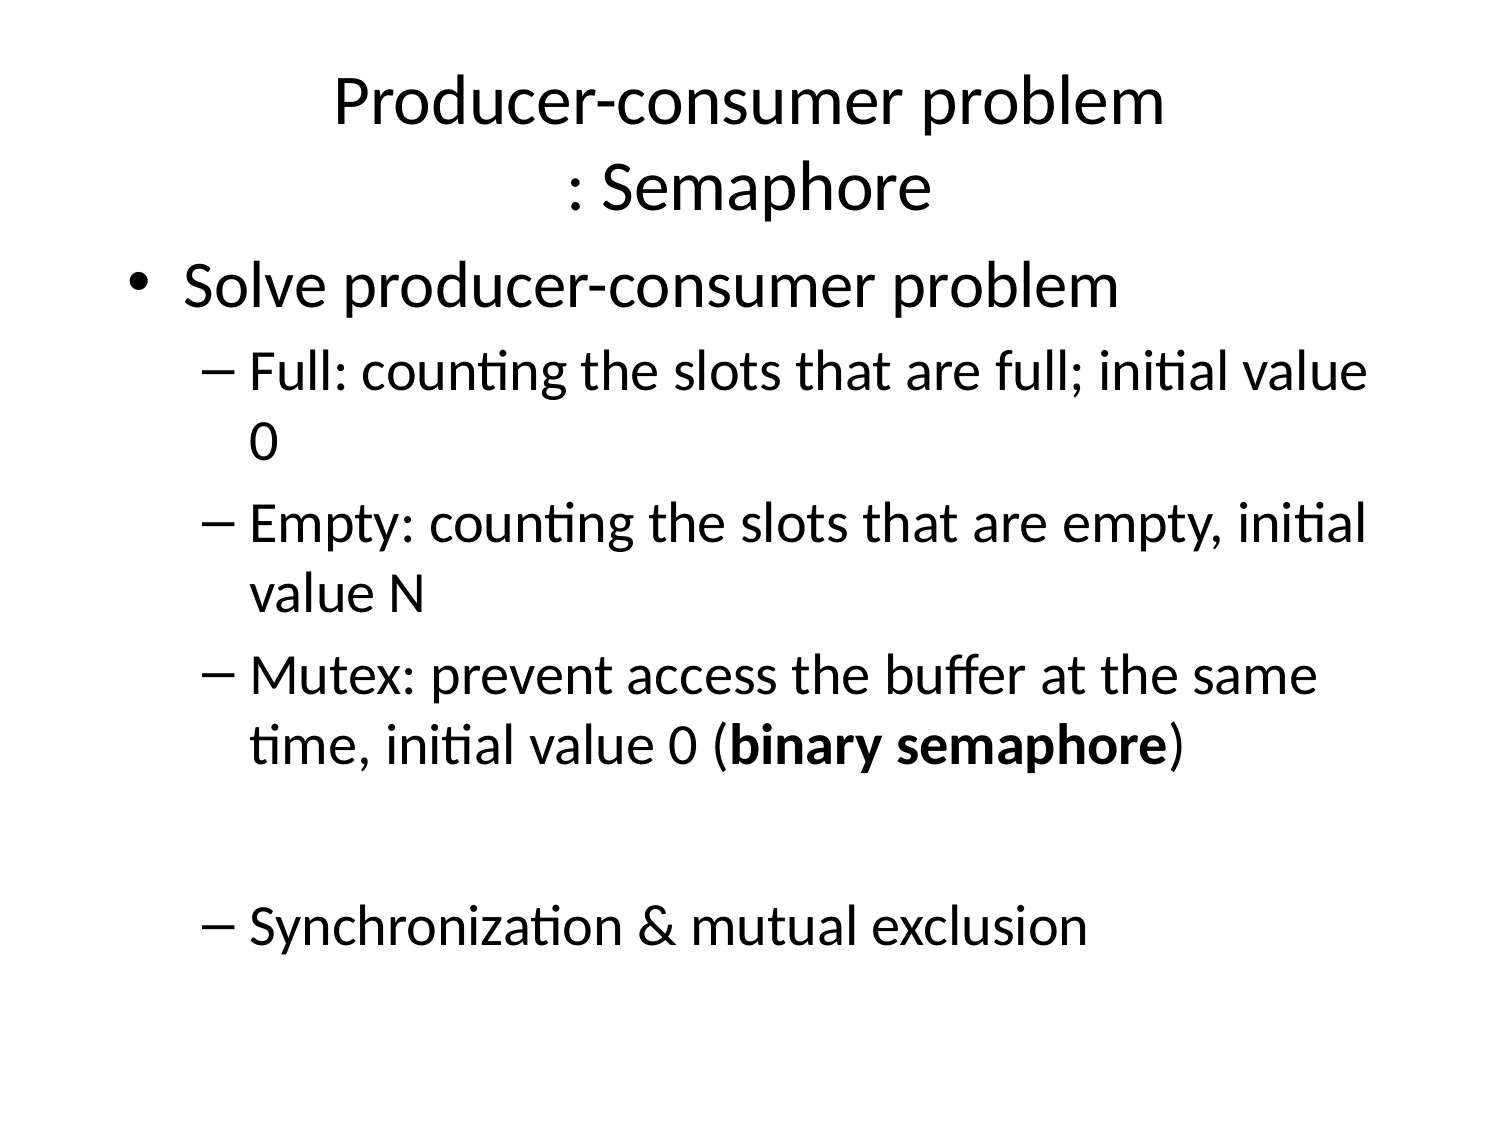

# Producer-consumer problem : Semaphore
Solve producer-consumer problem
Full: counting the slots that are full; initial value 0
Empty: counting the slots that are empty, initial value N
Mutex: prevent access the buffer at the same time, initial value 0 (binary semaphore)

Synchronization & mutual exclusion